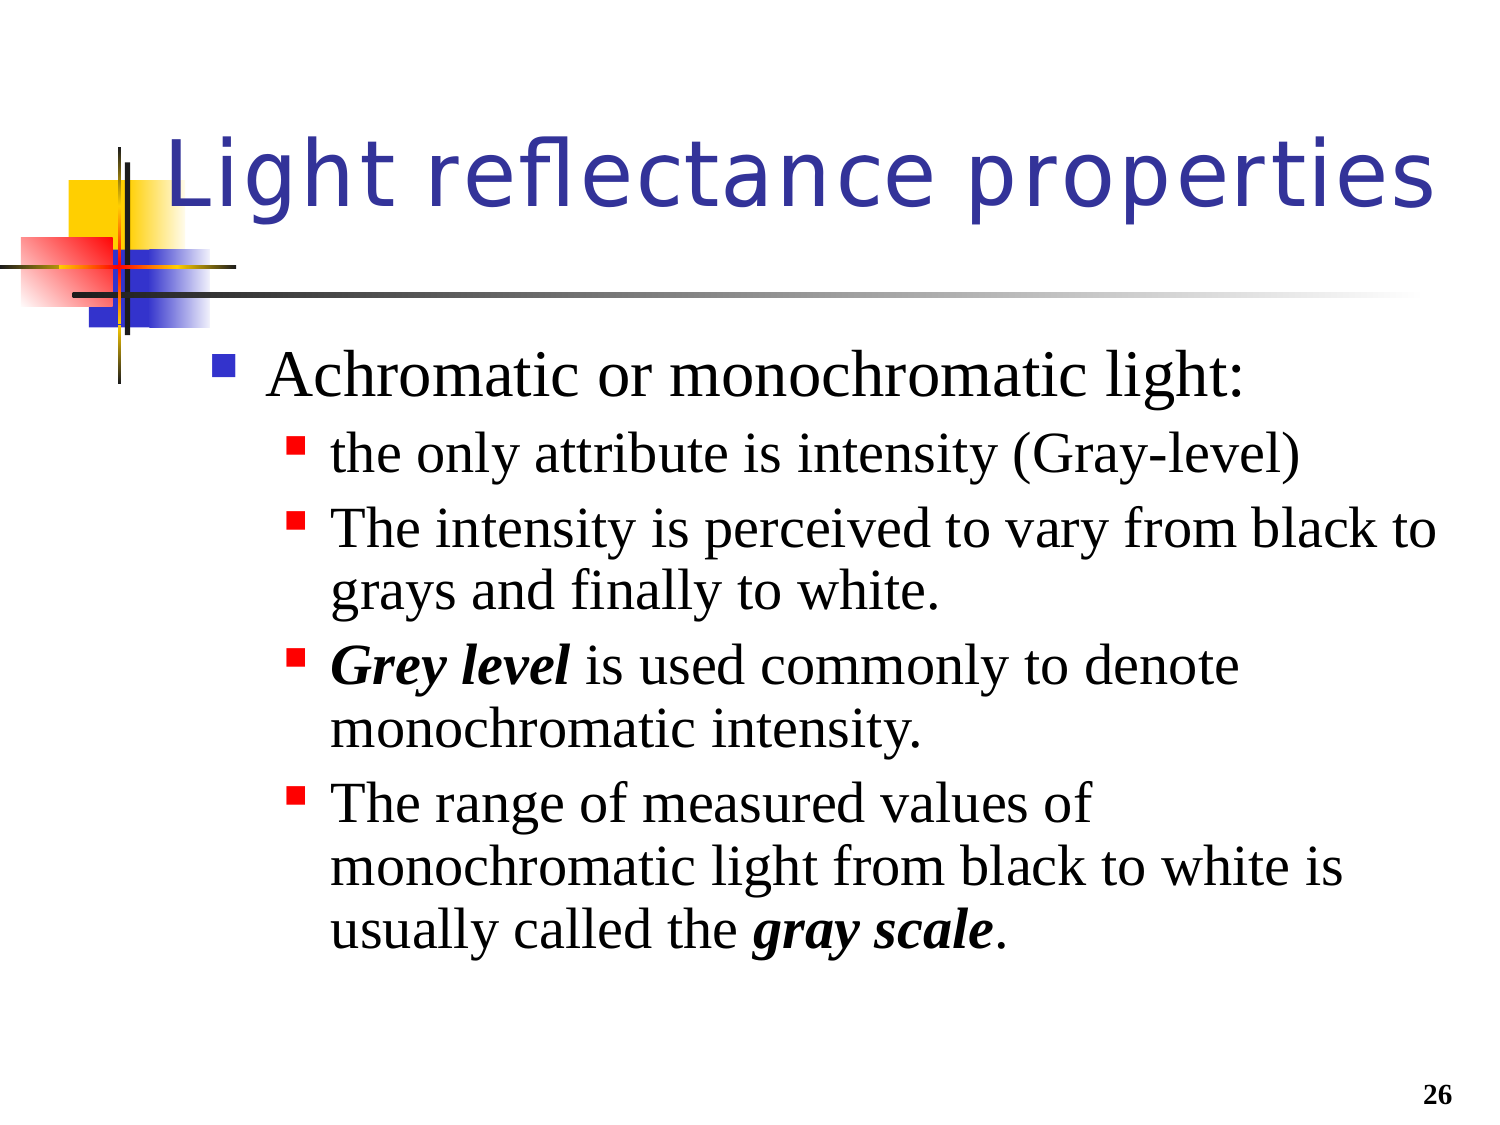

# Light reflectance properties
Achromatic or monochromatic light:
the only attribute is intensity (Gray-level)
The intensity is perceived to vary from black to grays and finally to white.
Grey level is used commonly to denote monochromatic intensity.
The range of measured values of monochromatic light from black to white is usually called the gray scale.
26